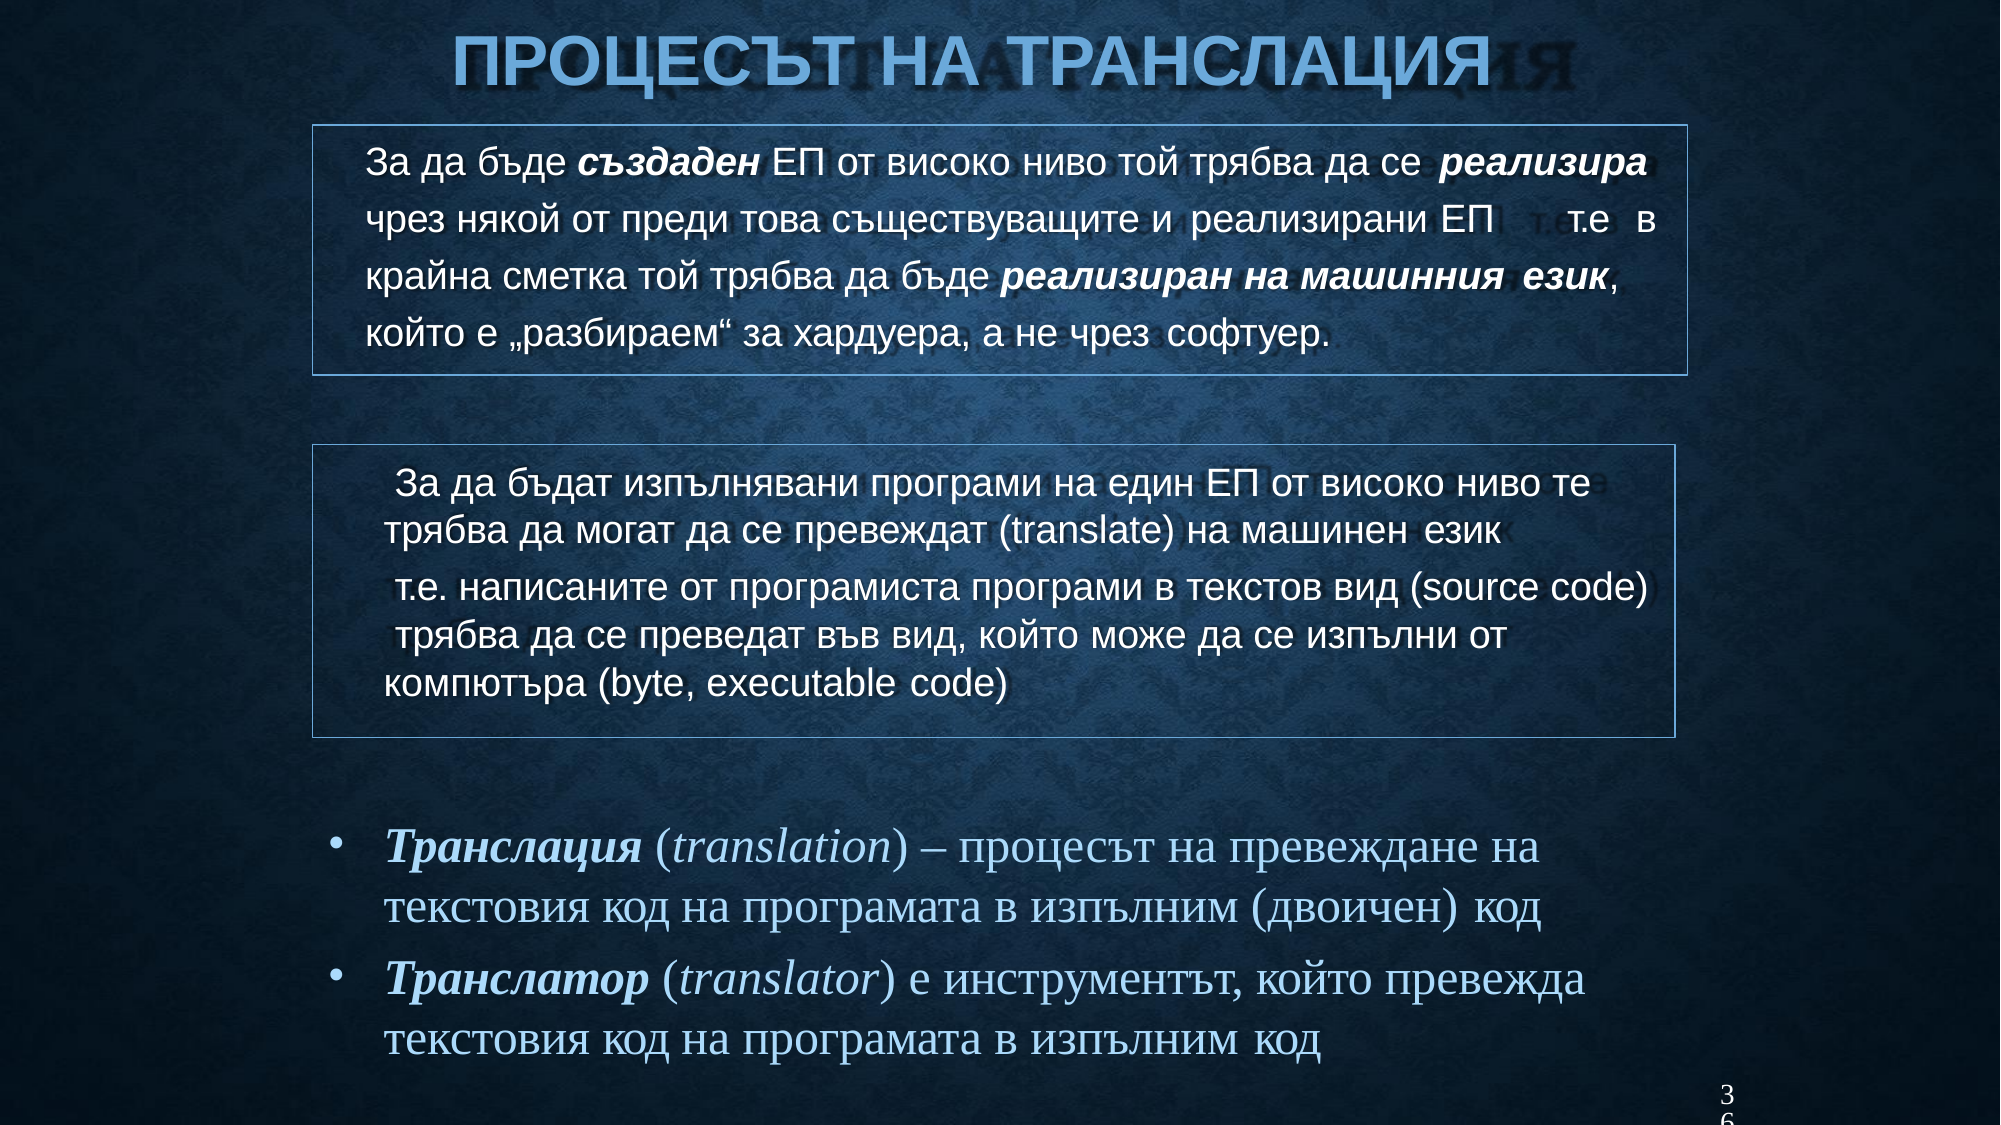

# ПРОЦЕСЪТ НА ТРАНСЛАЦИЯ

За да бъде създаден ЕП от високо ниво той трябва да се реализира
чрез някой от преди това съществуващите и реализирани ЕП	т.е	в
крайна сметка той трябва да бъде реализиран на машинния език,
който е „разбираем“ за хардуера, а не чрез софтуер.

За да бъдат изпълнявани програми на един ЕП от високо ниво те  трябва да могат да се превеждат (translate) на машинeн език
т.е. написаните от програмиста програми в текстов вид (source code)  трябва да се преведат във вид, който може да се изпълни от  компютъра (byte, executable code)

Транслация (translation) – процесът на превеждане на  текстовия код на програмата в изпълним (двоичен) код
Транслатор (translator) е инструментът, който превежда  текстовия код на програмата в изпълним код

36